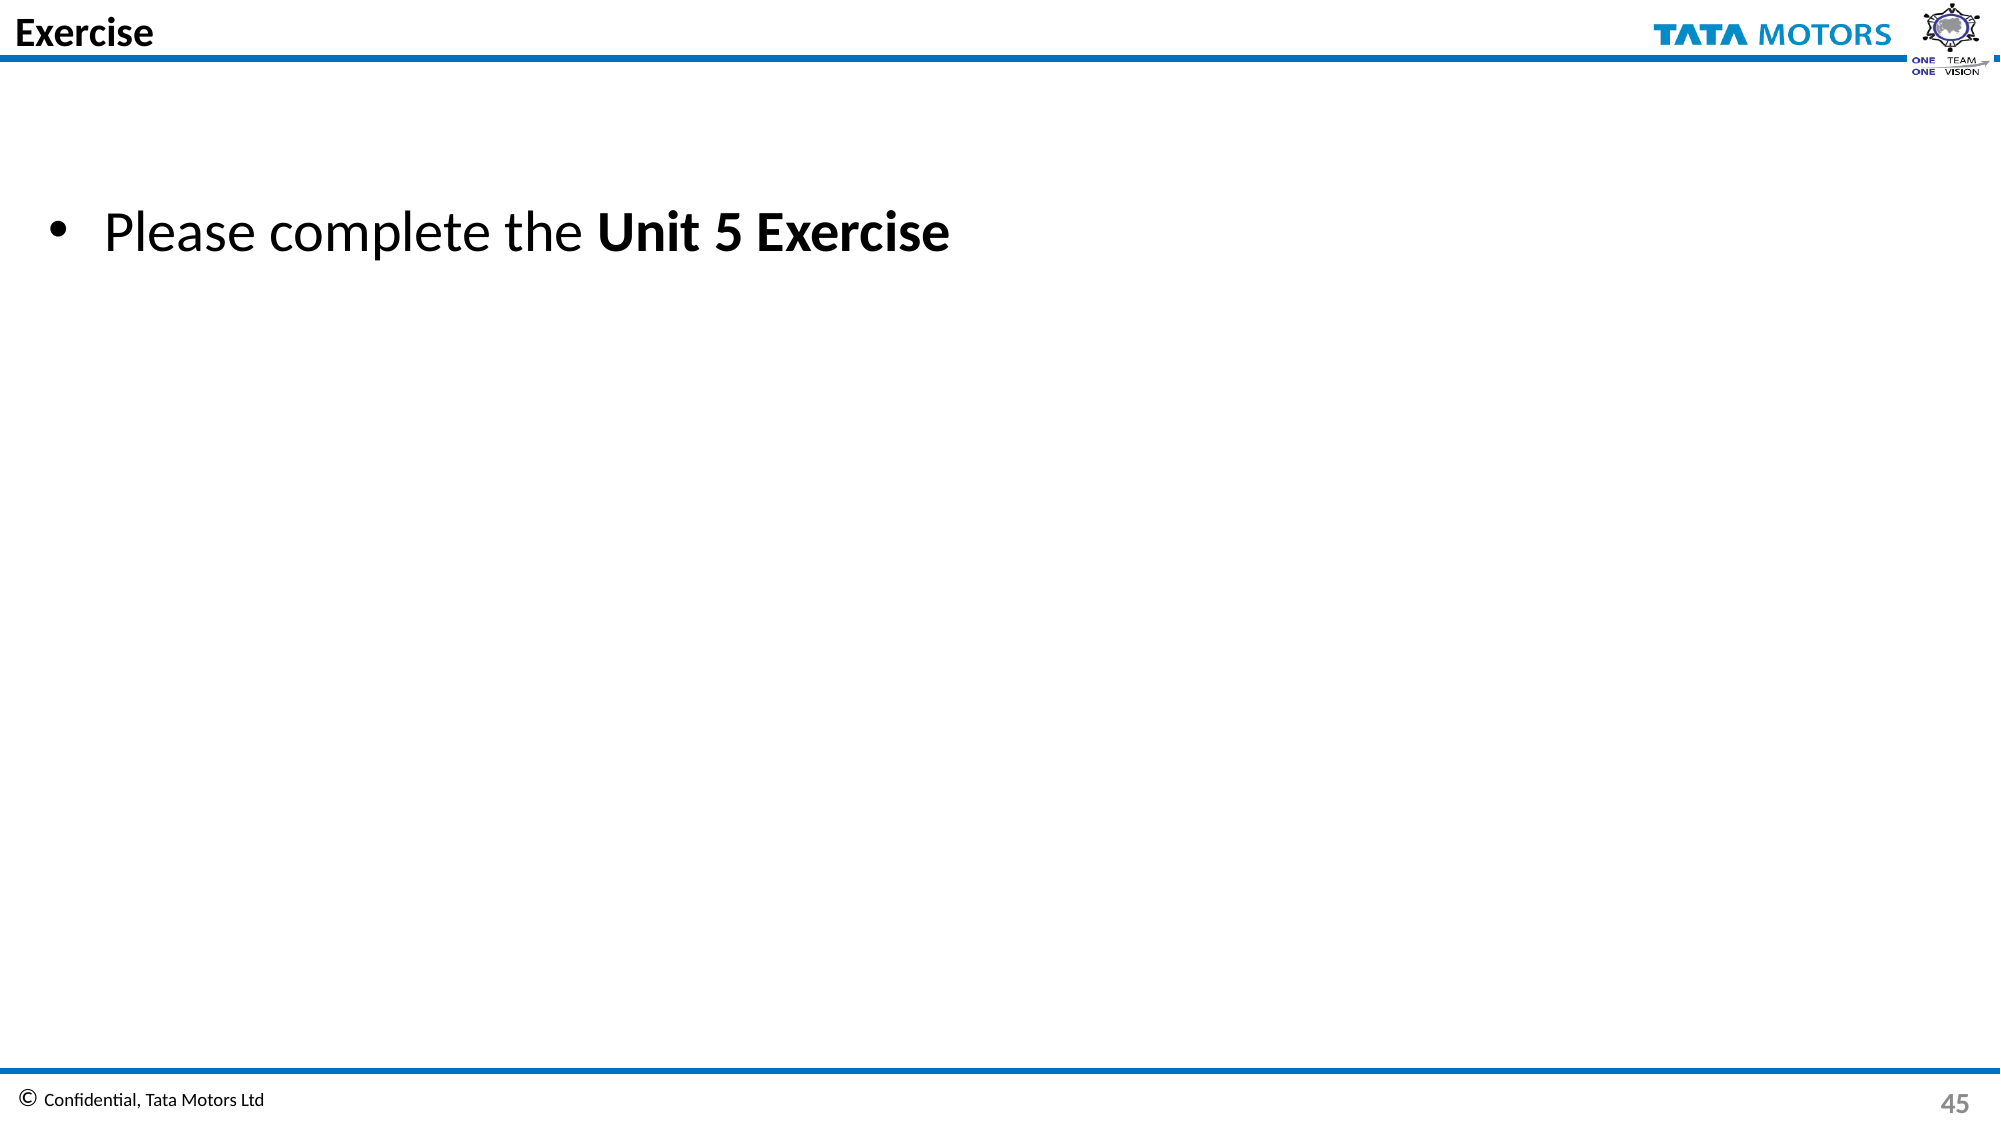

# Exercise

Please complete the Unit 5 Exercise
45